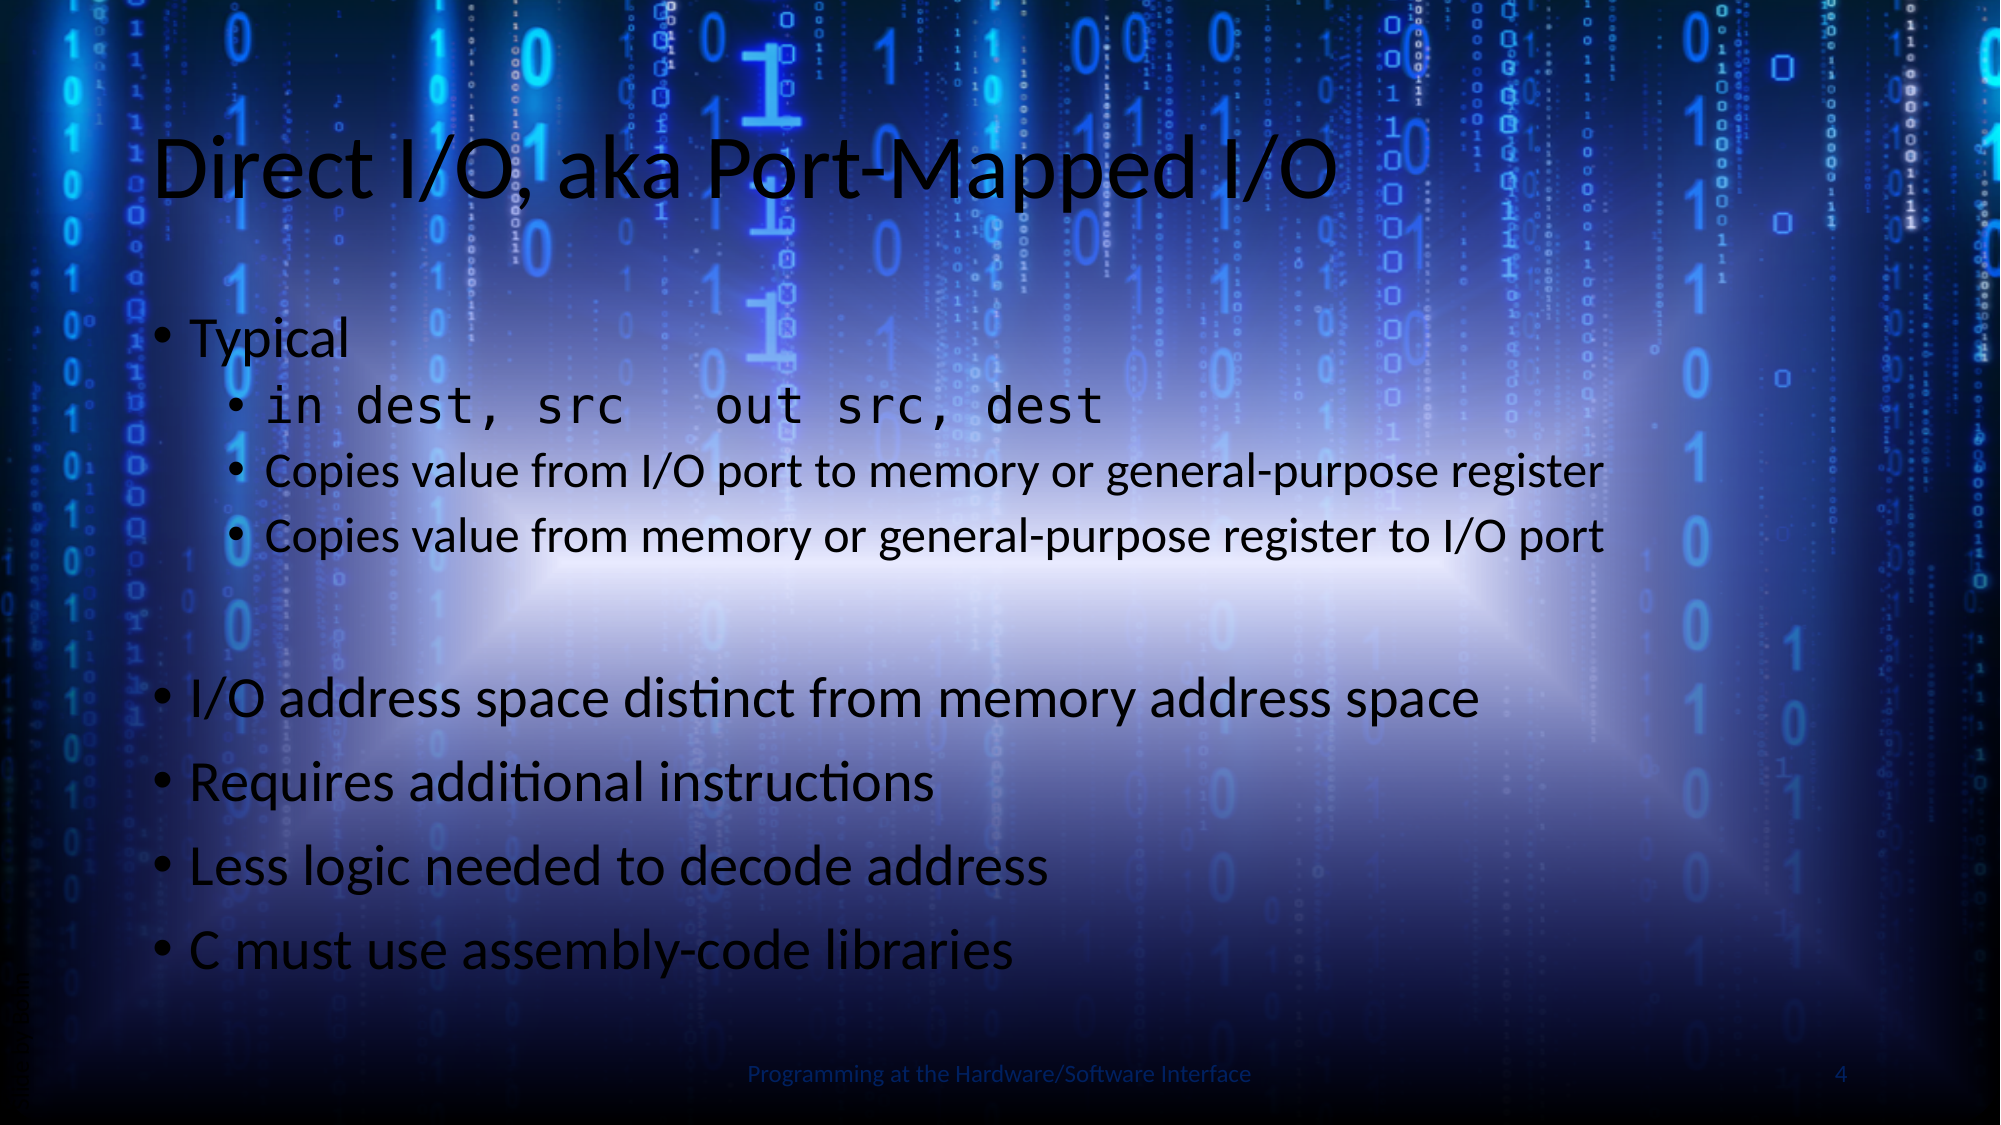

# Direct I/O, aka Port-Mapped I/O
Typical
in dest, src	out src, dest
Copies value from I/O port to memory or general-purpose register
Copies value from memory or general-purpose register to I/O port

I/O address space distinct from memory address space
Requires additional instructions
Less logic needed to decode address
C must use assembly-code libraries
Slide by Bohn
Programming at the Hardware/Software Interface
4